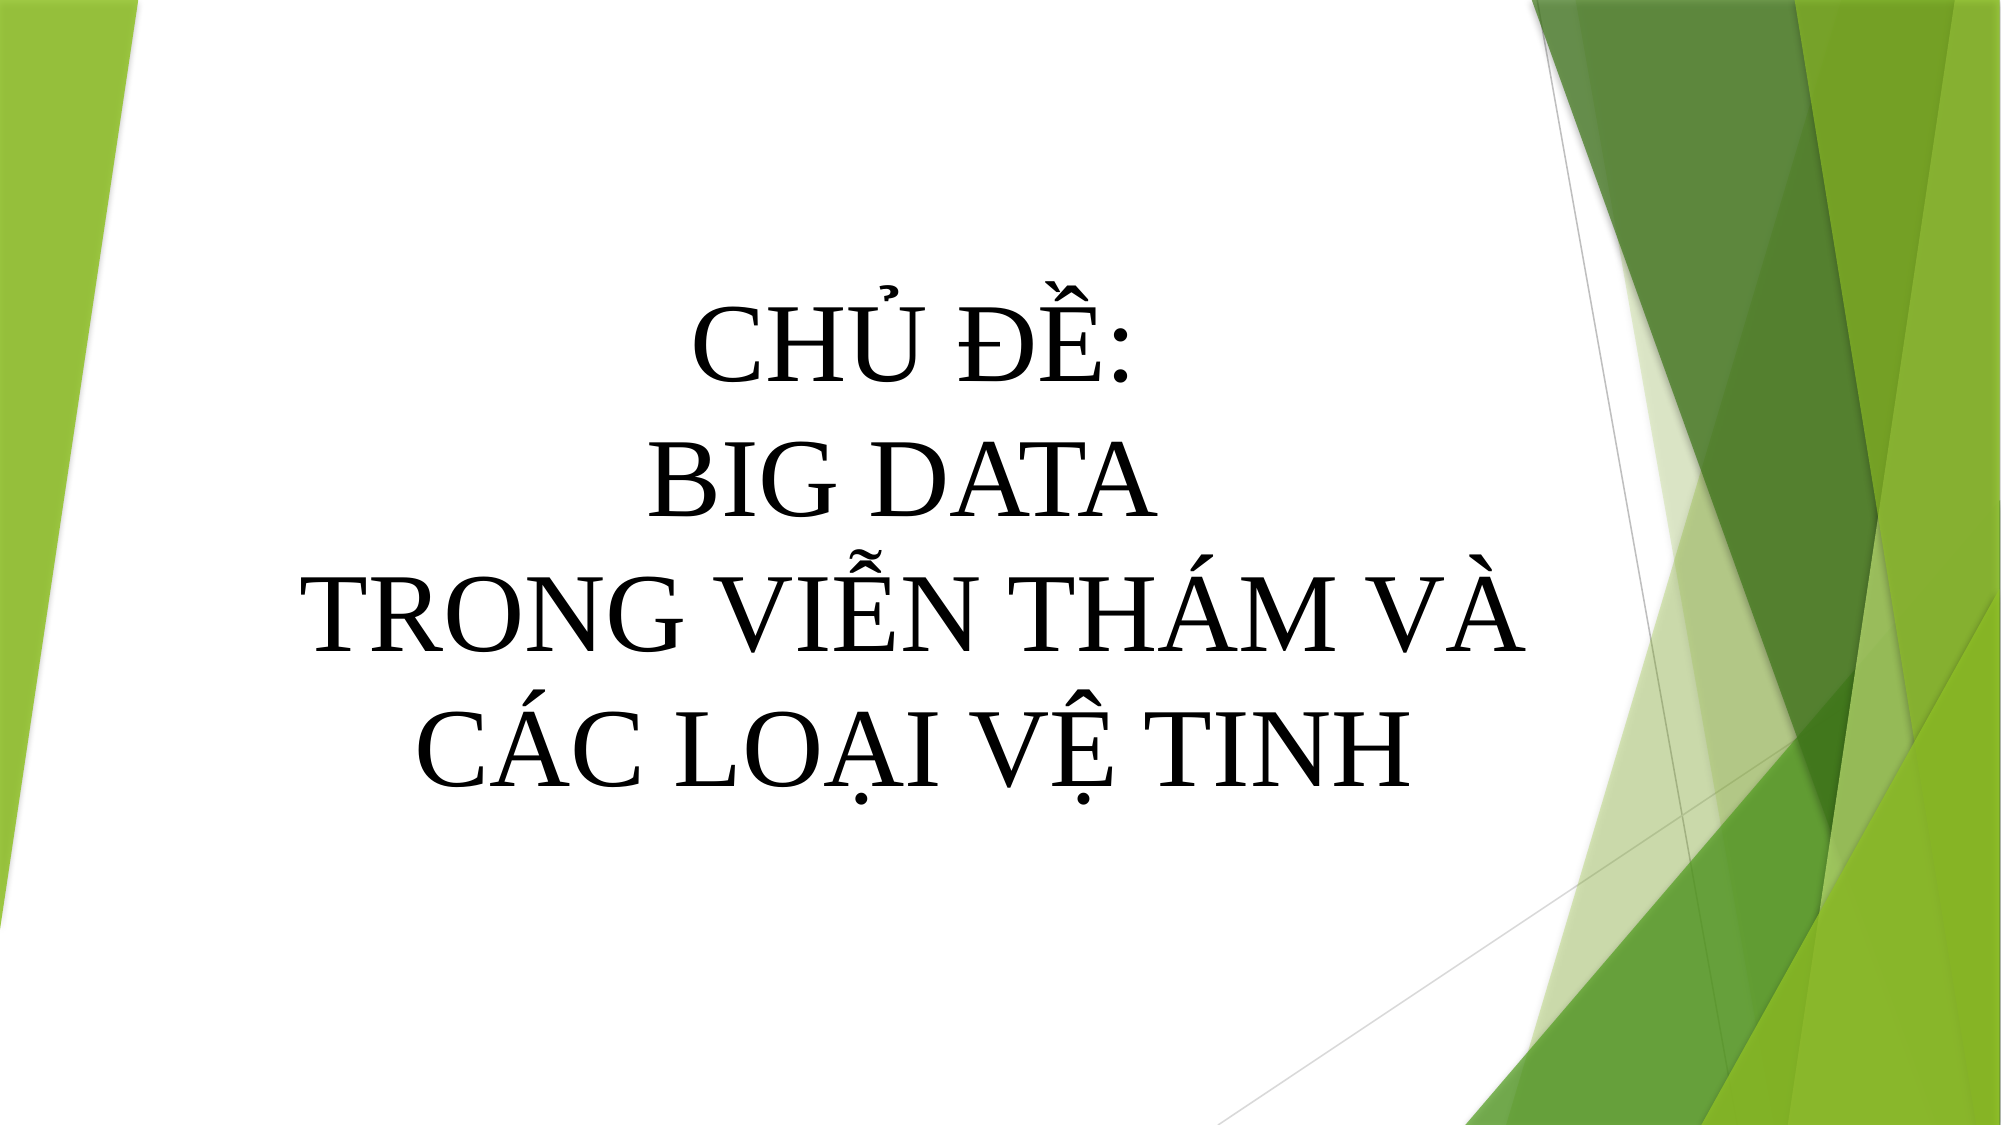

# CHỦ ĐỀ: BIG DATA TRONG VIỄN THÁM VÀ CÁC LOẠI VỆ TINH